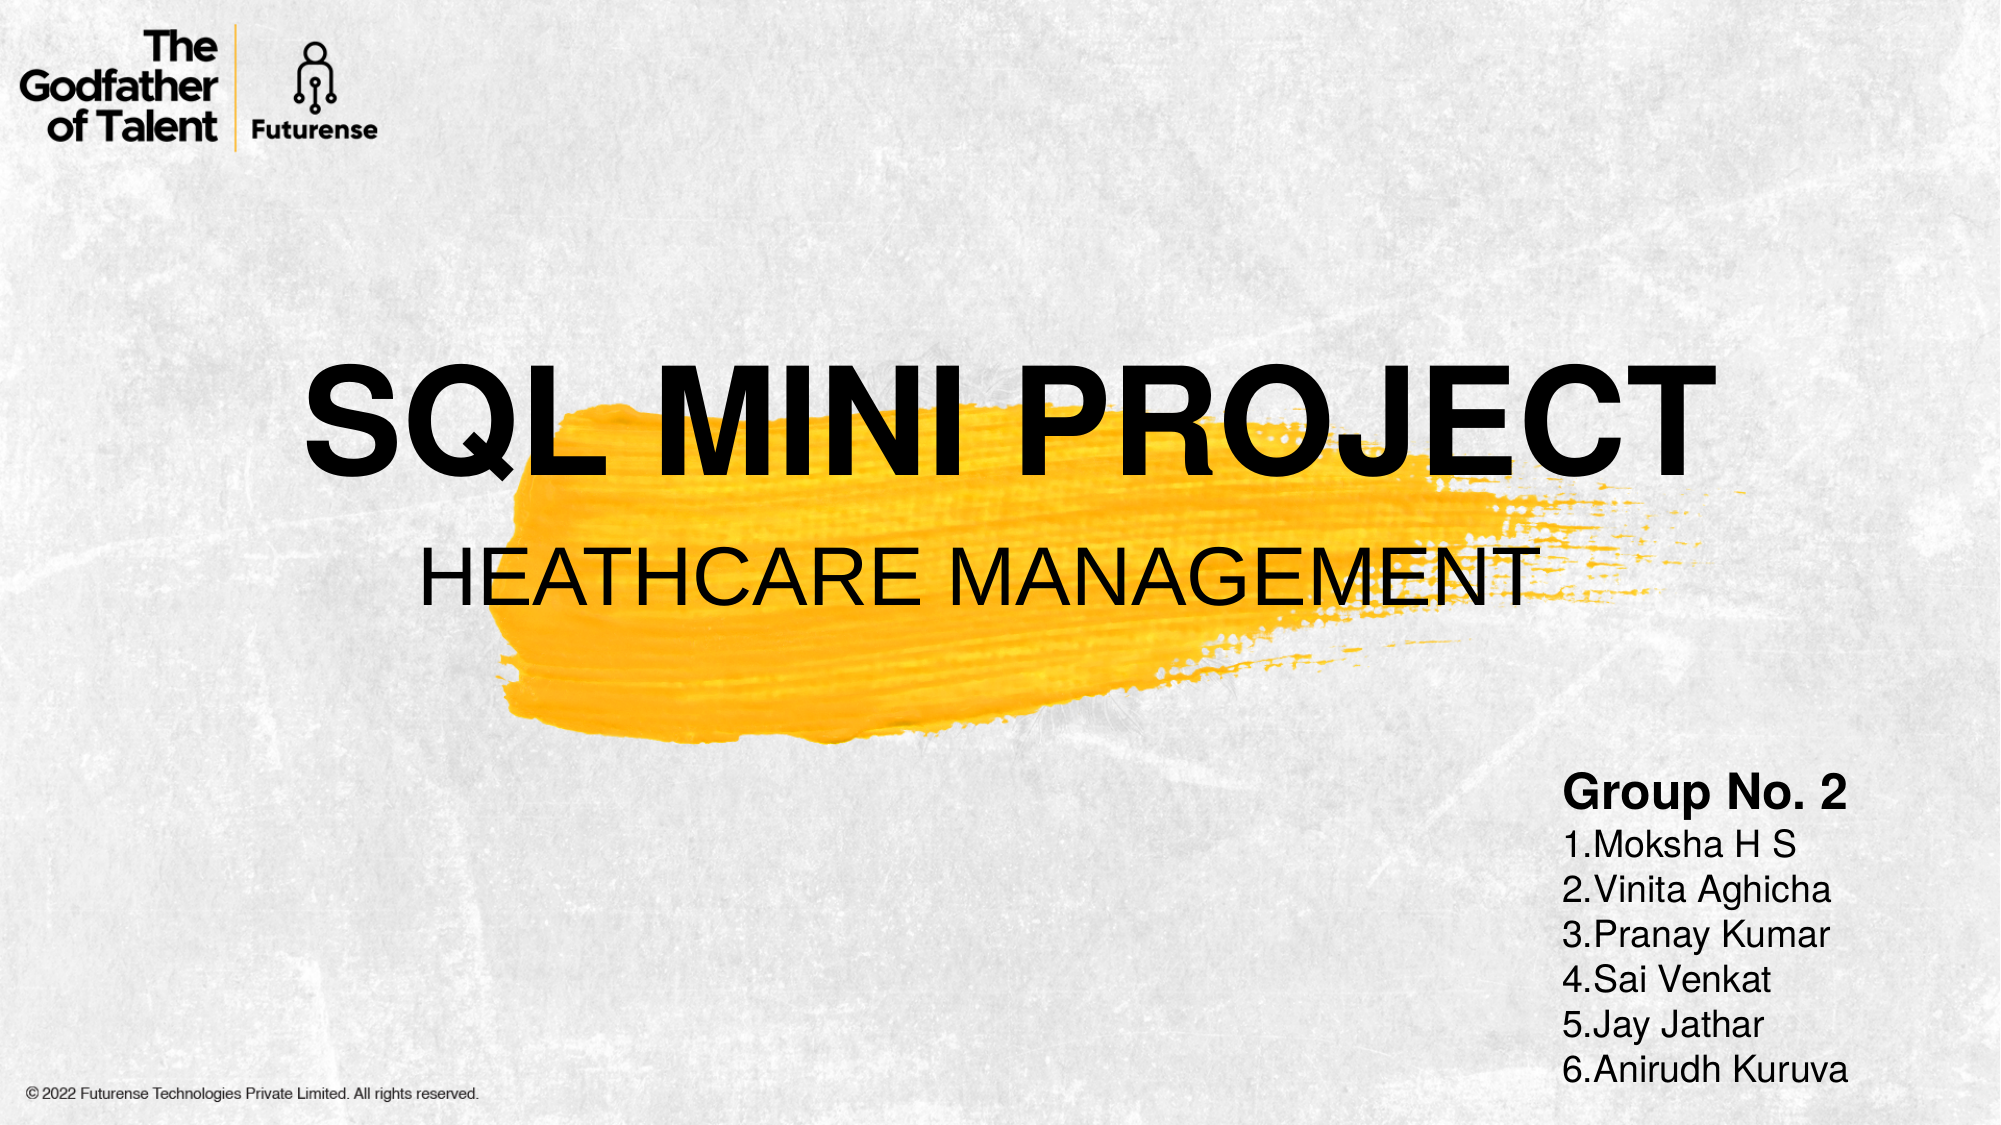

SQL MINI PROJECT
HEATHCARE MANAGEMENT

Group No. 2
1.Moksha H S
2.Vinita Aghicha
3.Pranay Kumar
4.Sai Venkat
5.Jay Jathar
6.Anirudh Kuruva